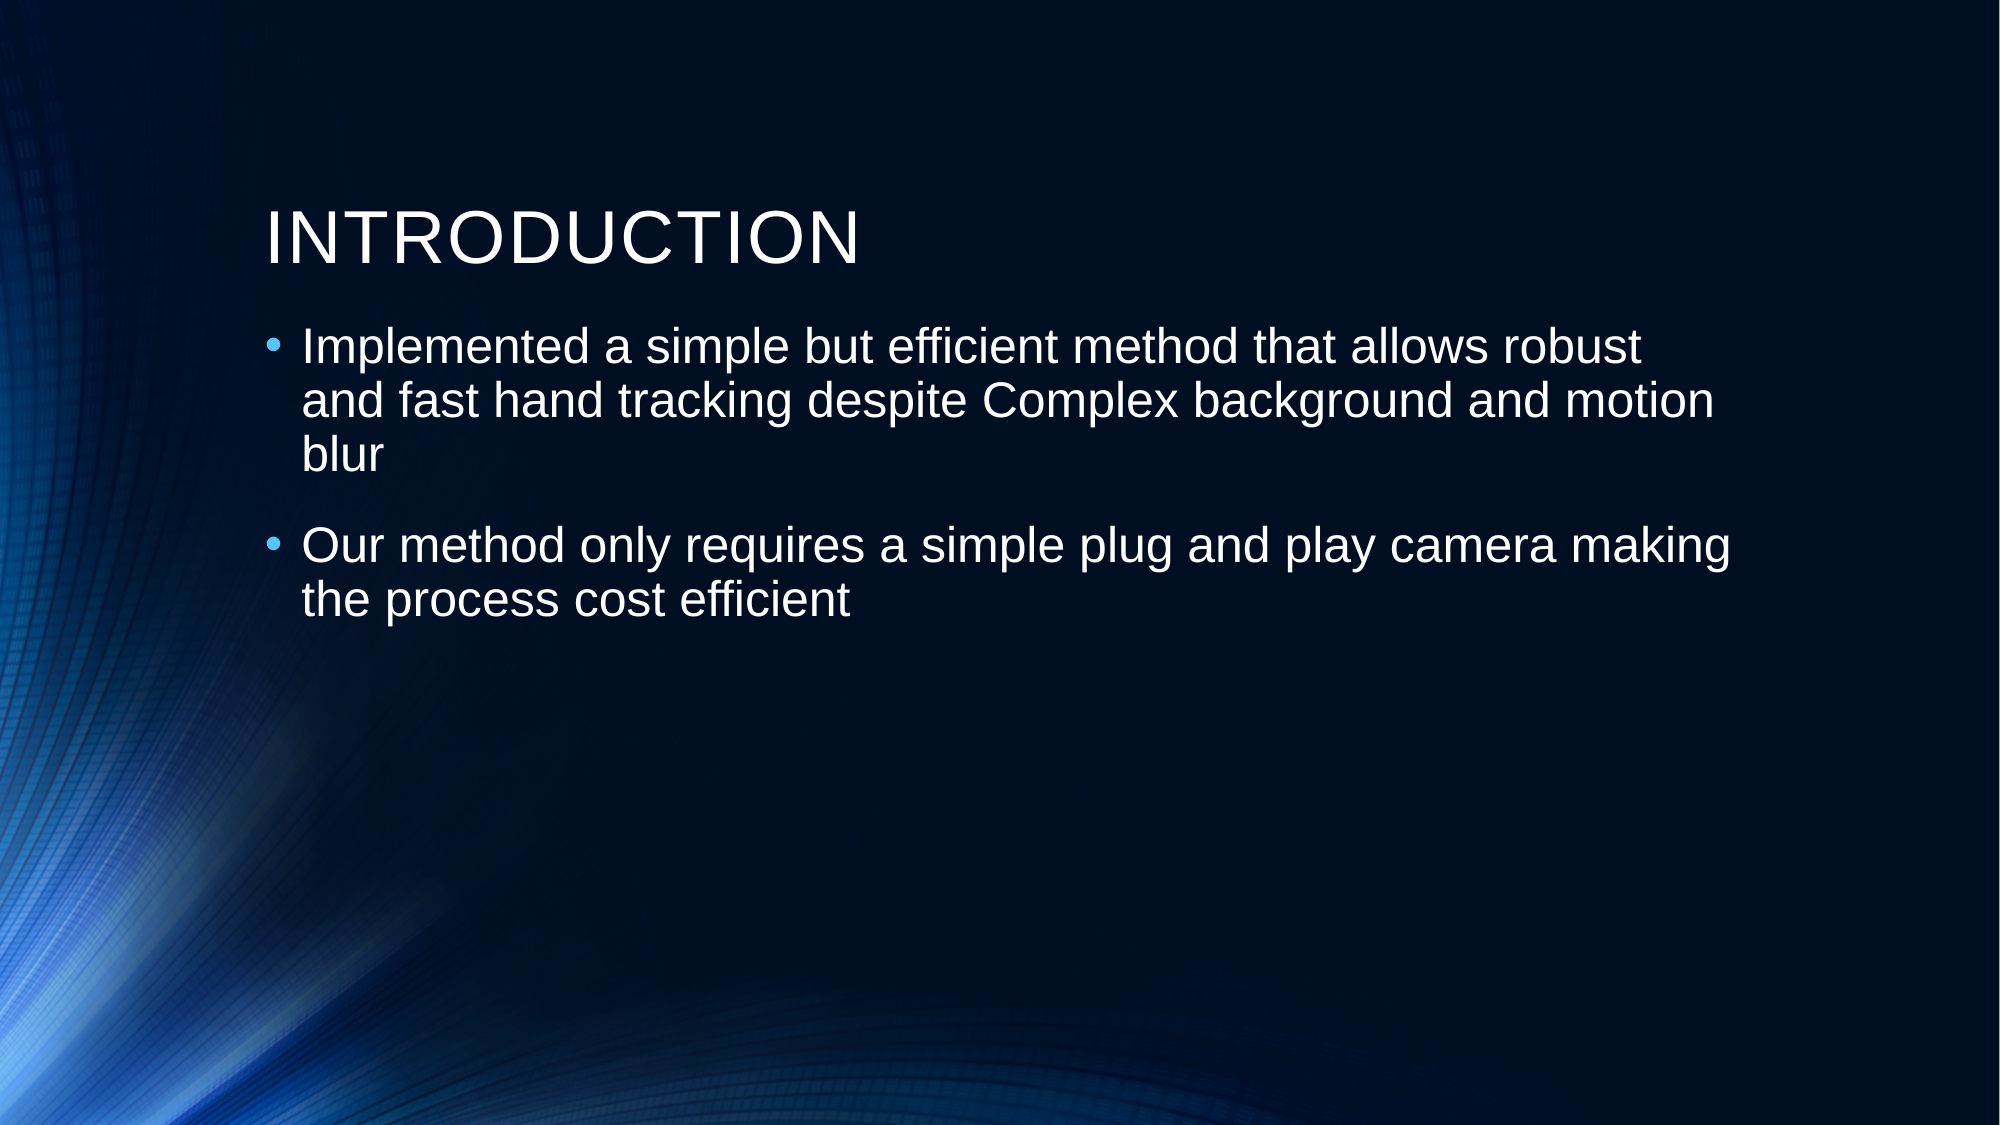

# INTRODUCTION
Implemented a simple but efficient method that allows robust and fast hand tracking despite Complex background and motion blur
Our method only requires a simple plug and play camera making the process cost efficient